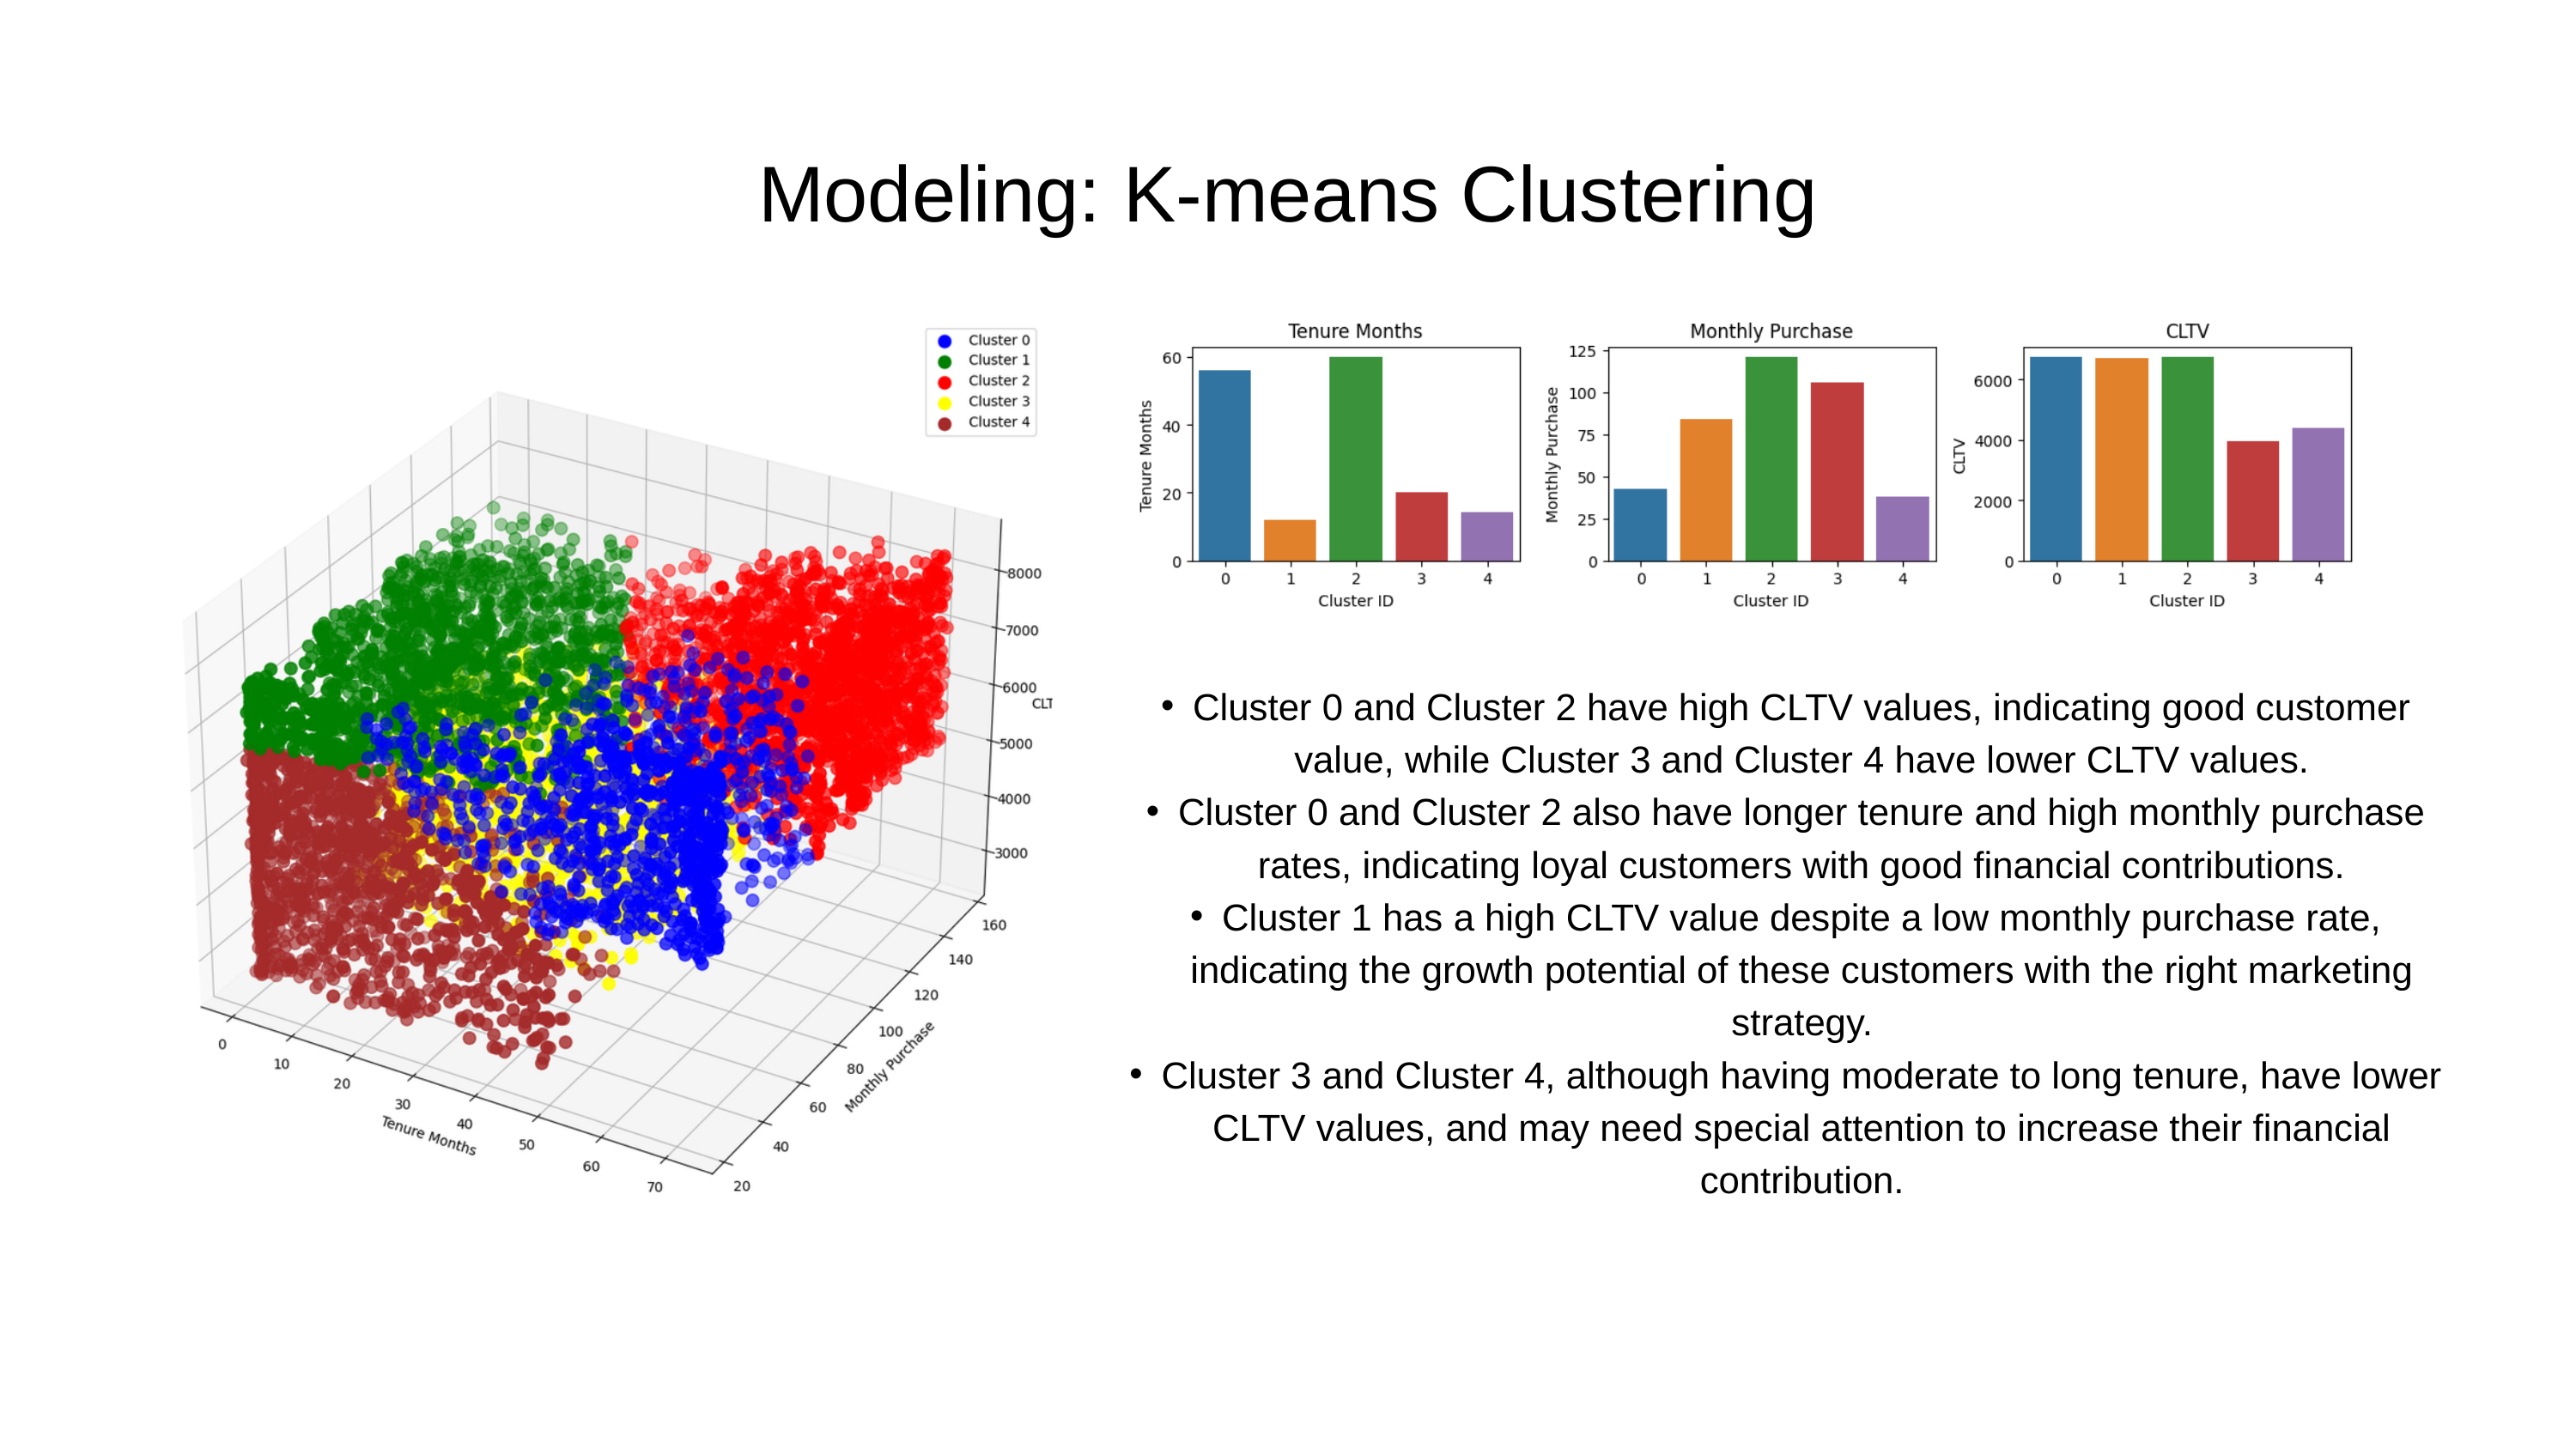

Modeling: K-means Clustering

Cluster 0 and Cluster 2 have high CLTV values, indicating good customer value, while Cluster 3 and Cluster 4 have lower CLTV values.
Cluster 0 and Cluster 2 also have longer tenure and high monthly purchase rates, indicating loyal customers with good financial contributions.
Cluster 1 has a high CLTV value despite a low monthly purchase rate, indicating the growth potential of these customers with the right marketing strategy.
Cluster 3 and Cluster 4, although having moderate to long tenure, have lower CLTV values, and may need special attention to increase their financial contribution.